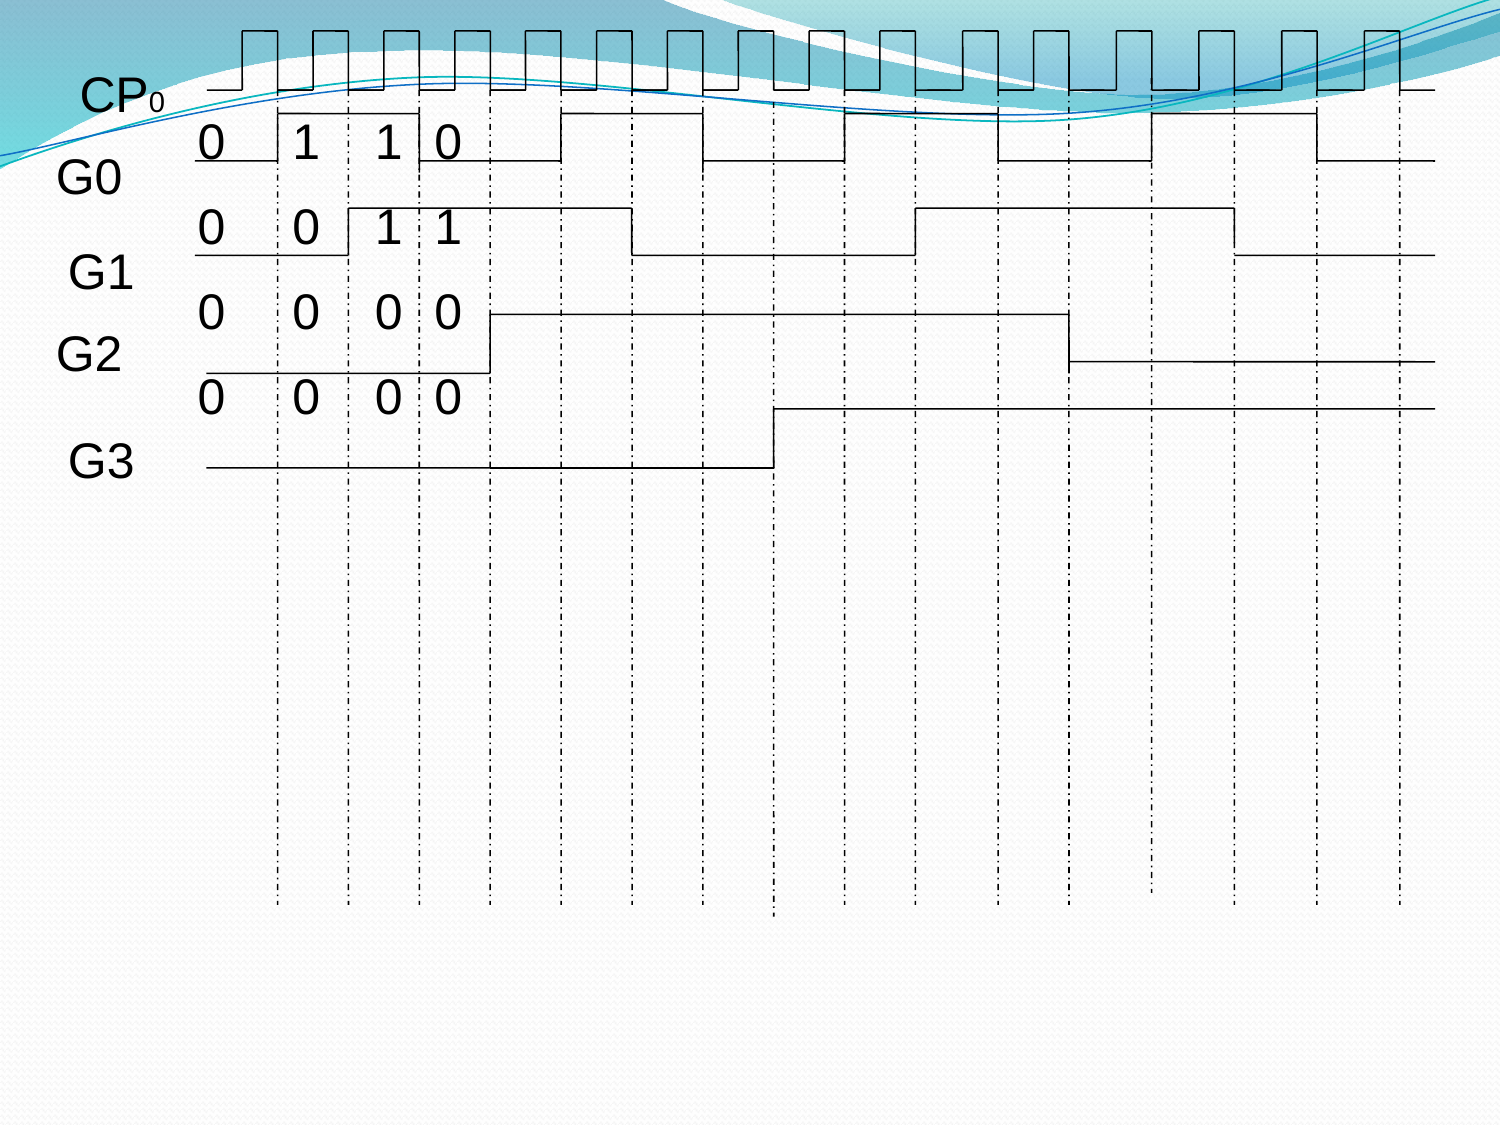

CP0

0
0
0
0
1
0
0
0
1
1
0
0
0
1
0
0

G0

G1

G2

G3